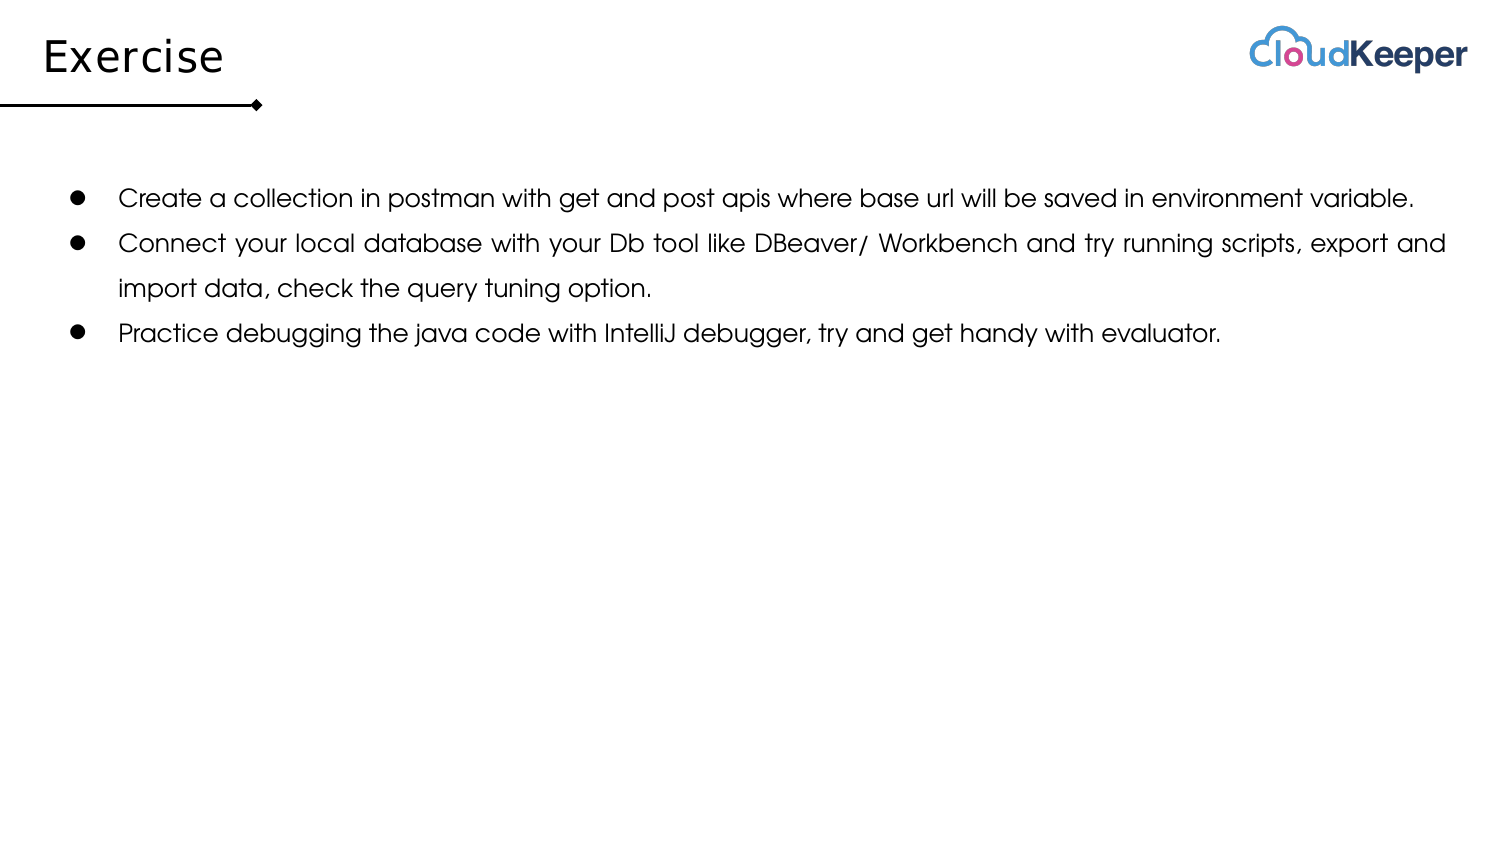

# Exercise

Create a collection in postman with get and post apis where base url will be saved in environment variable.
Connect your local database with your Db tool like DBeaver/ Workbench and try running scripts, export and import data, check the query tuning option.
Practice debugging the java code with IntelliJ debugger, try and get handy with evaluator.